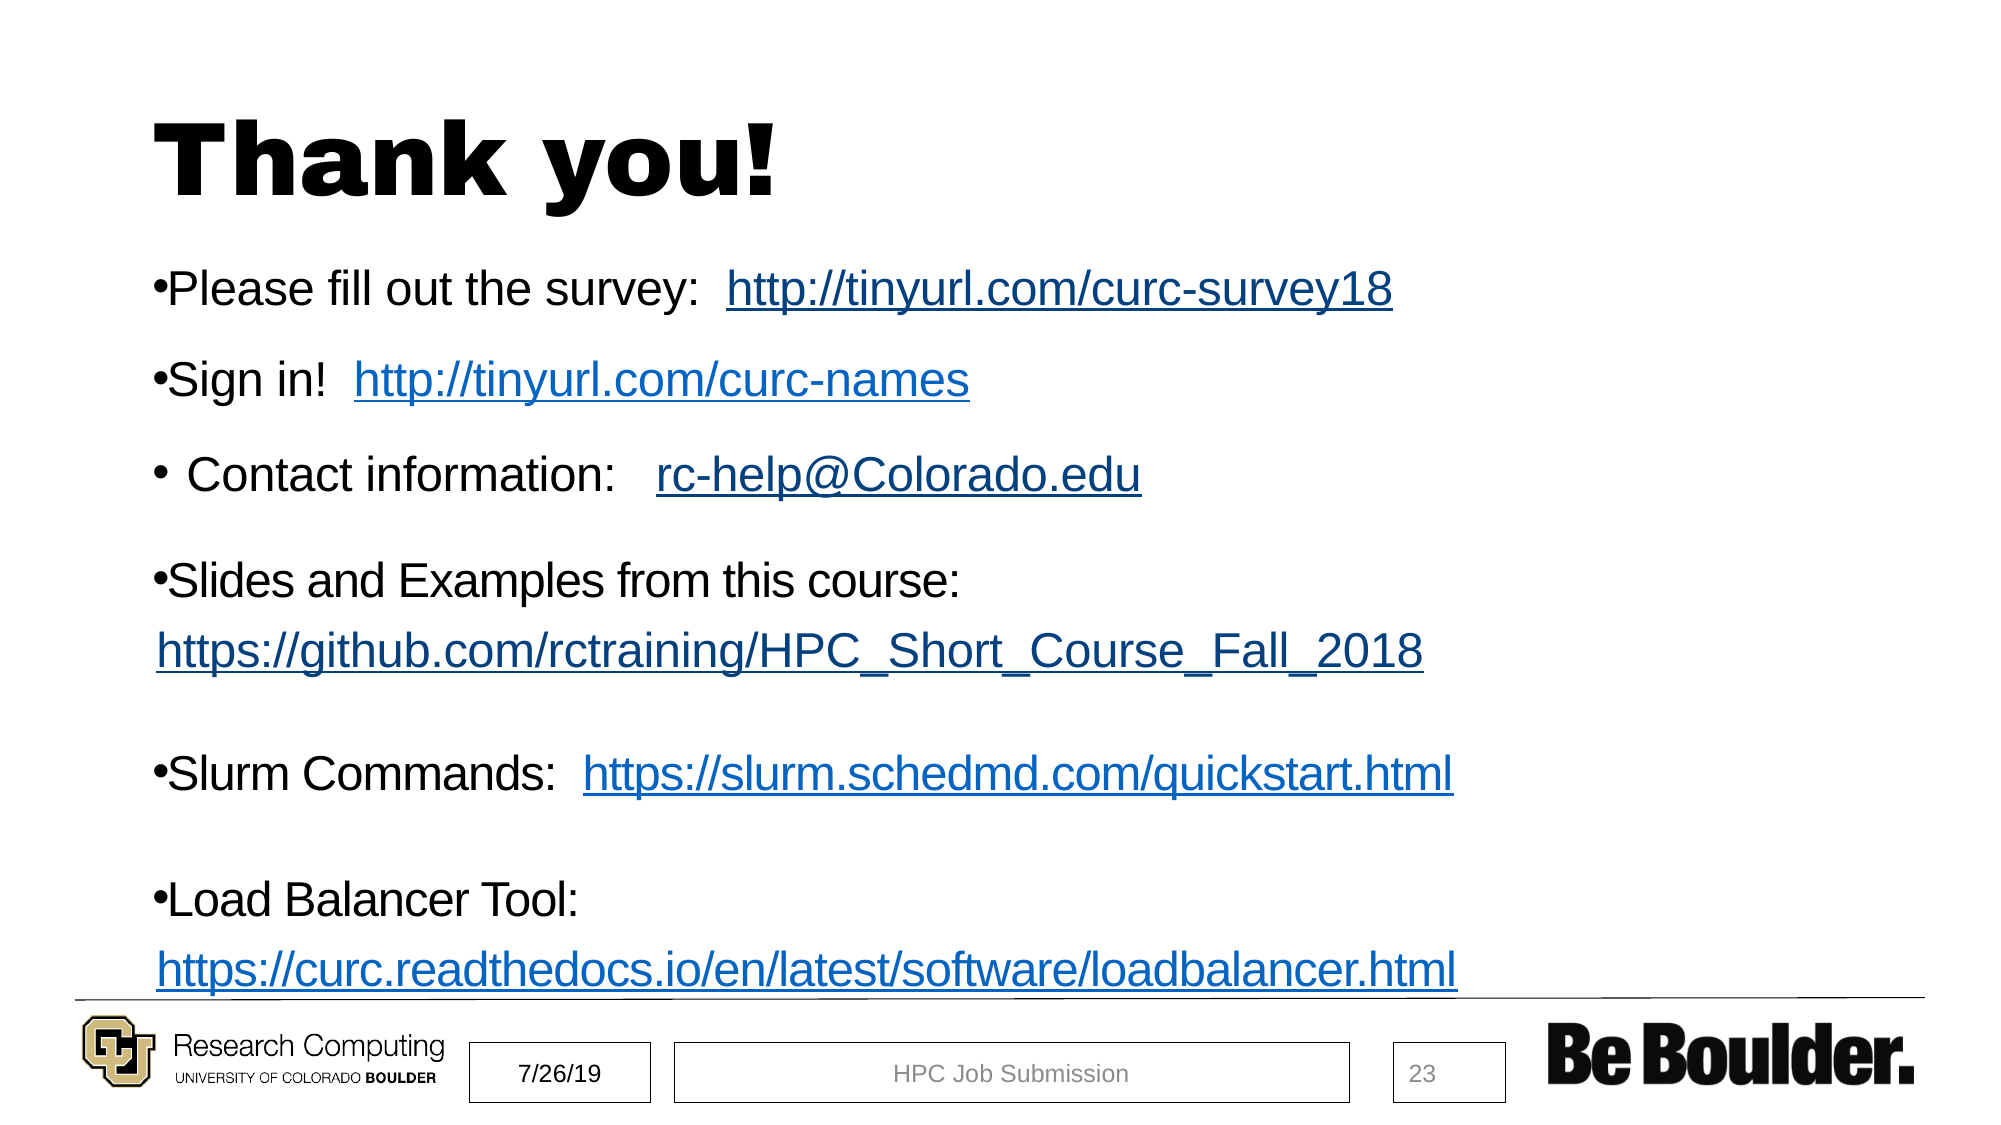

# Thank you!
Please fill out the survey:  http://tinyurl.com/curc-survey18

Sign in!  http://tinyurl.com/curc-names

Contact information:   rc-help@Colorado.edu

Slides and Examples from this course: https://github.com/rctraining/HPC_Short_Course_Fall_2018

Slurm Commands:  https://slurm.schedmd.com/quickstart.html

Load Balancer Tool: https://curc.readthedocs.io/en/latest/software/loadbalancer.html

7/26/19
HPC Job Submission
23